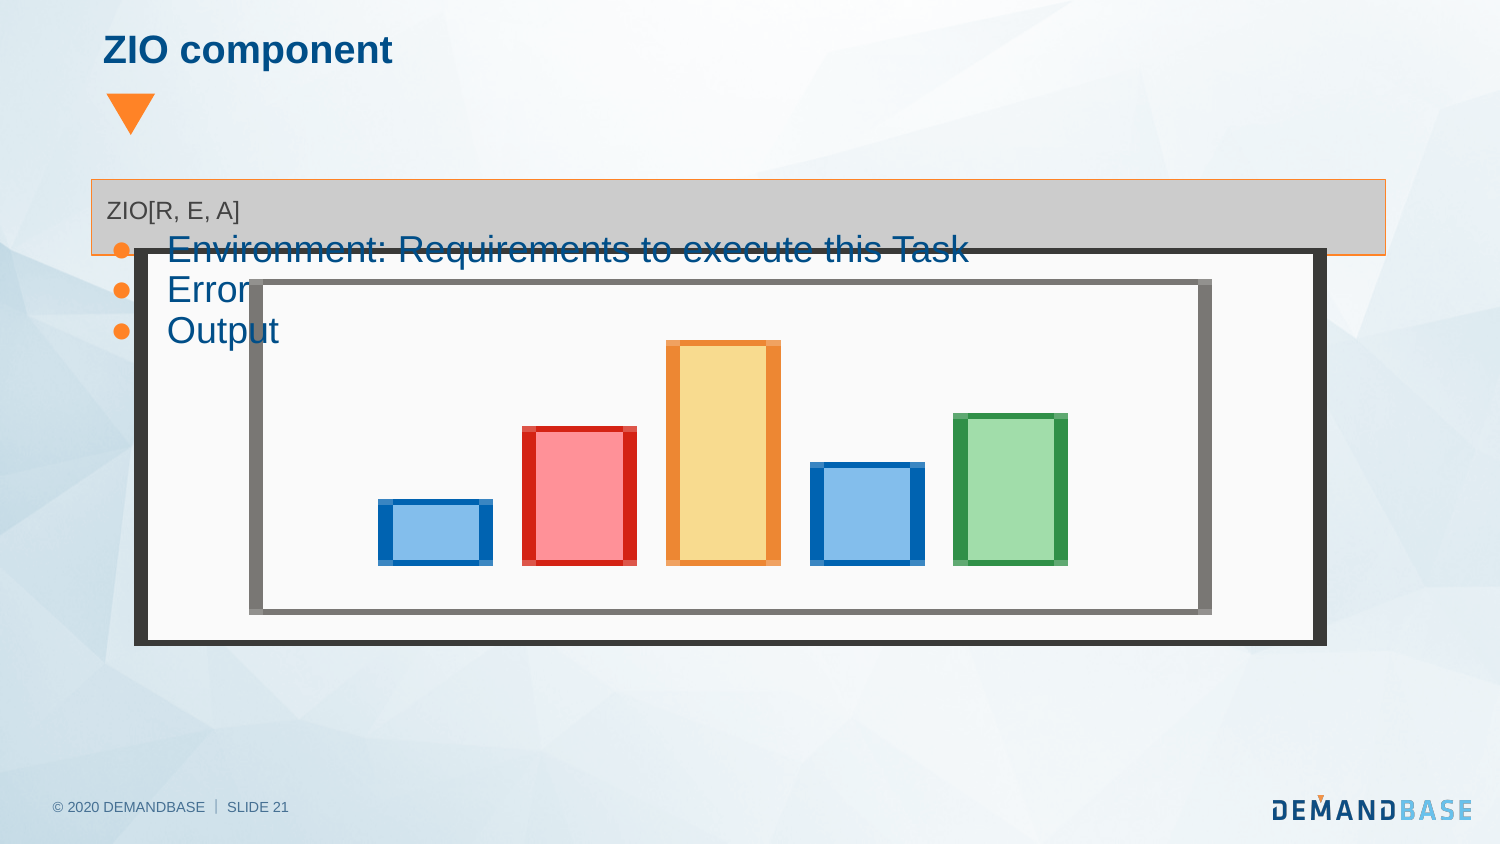

# ZIO component
ZIO[R, E, A]

Environment: Requirements to execute this Task
Error
Output